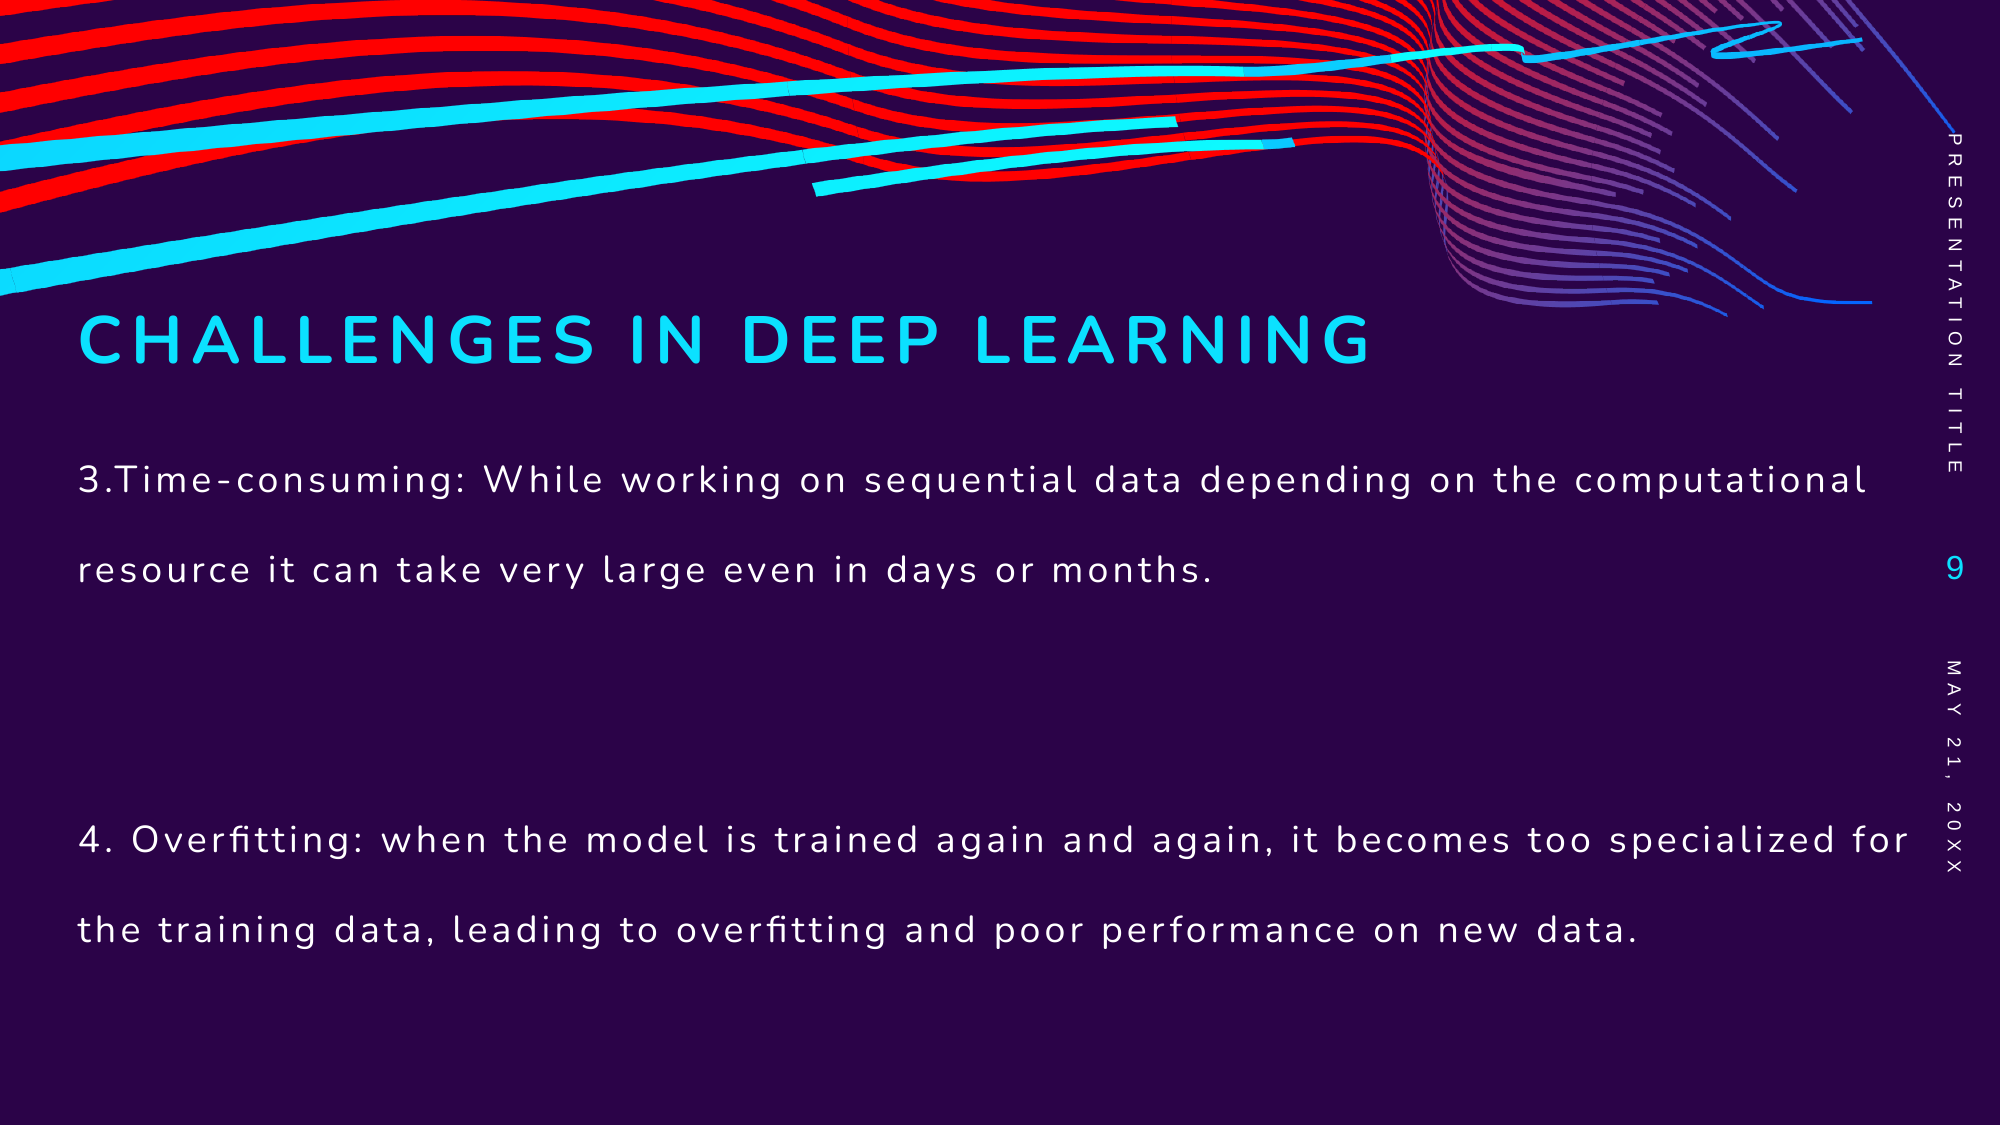

PRESENTATION TITLE
Challenges in Deep Learning
3.Time-consuming: While working on sequential data depending on the computational resource it can take very large even in days or months.

4. Overfitting: when the model is trained again and again, it becomes too specialized for the training data, leading to overfitting and poor performance on new data.

9
May 21, 20XX